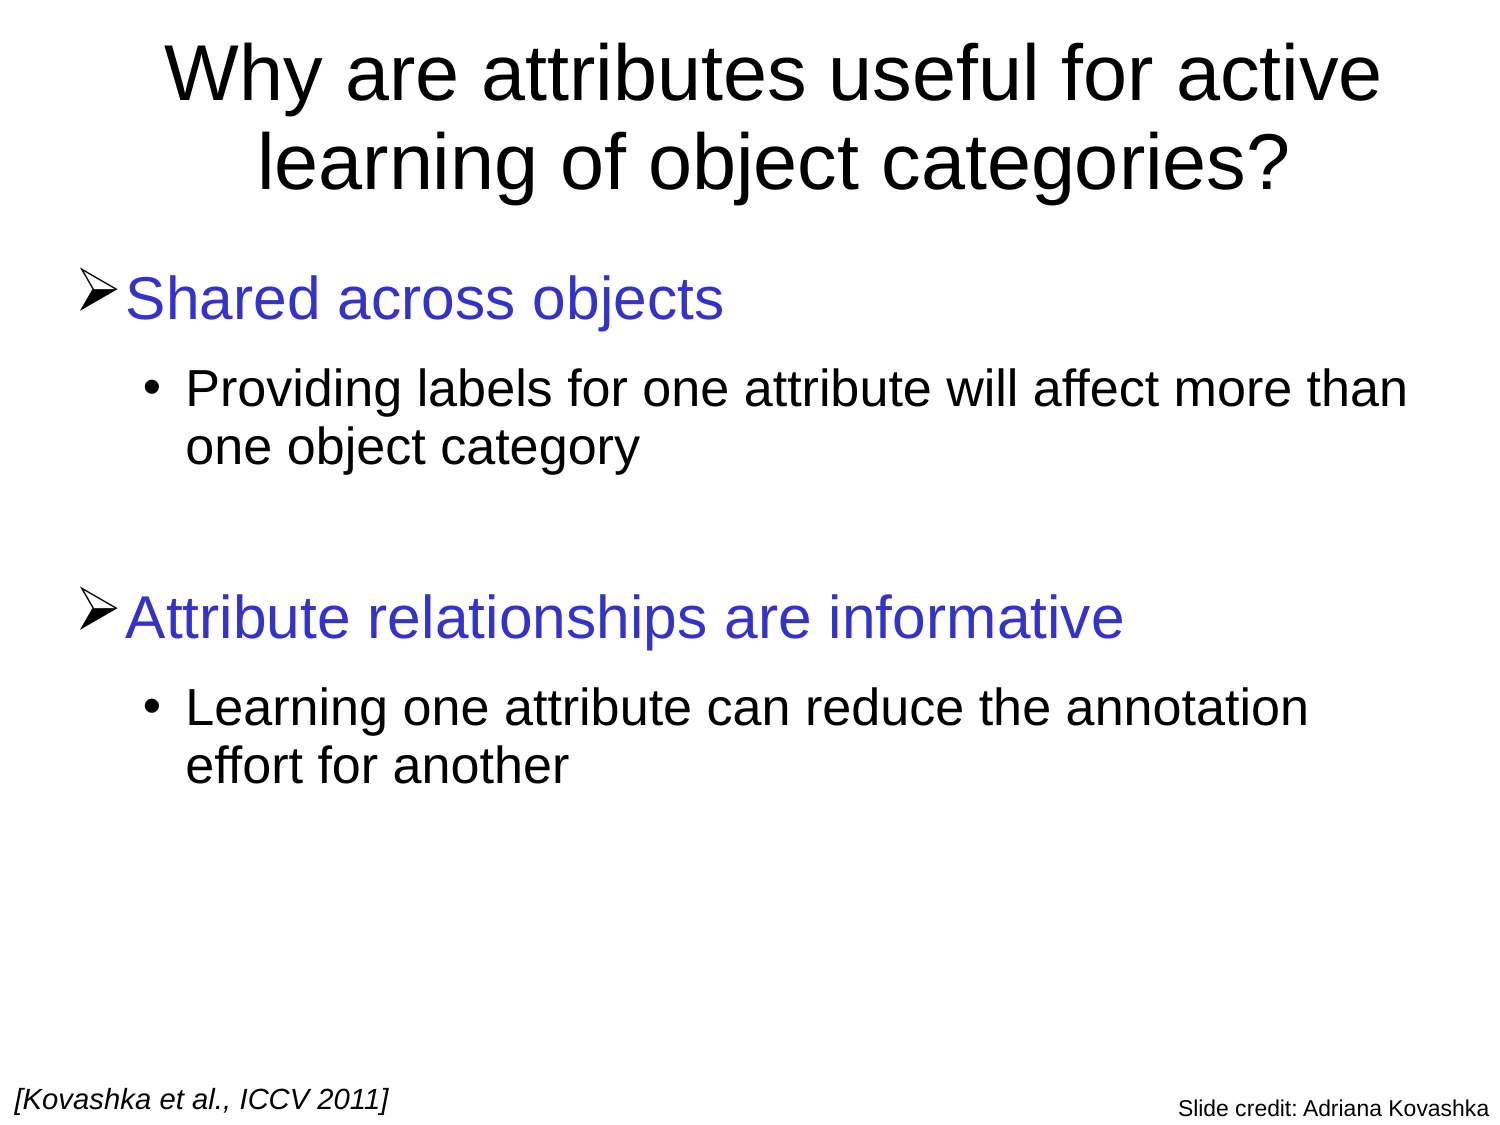

Why are attributes useful for active learning of object categories?
Shared across objects
Providing labels for one attribute will affect more than one object category

Attribute relationships are informative
Learning one attribute can reduce the annotation effort for another
[Kovashka et al., ICCV 2011]
Slide credit: Adriana Kovashka